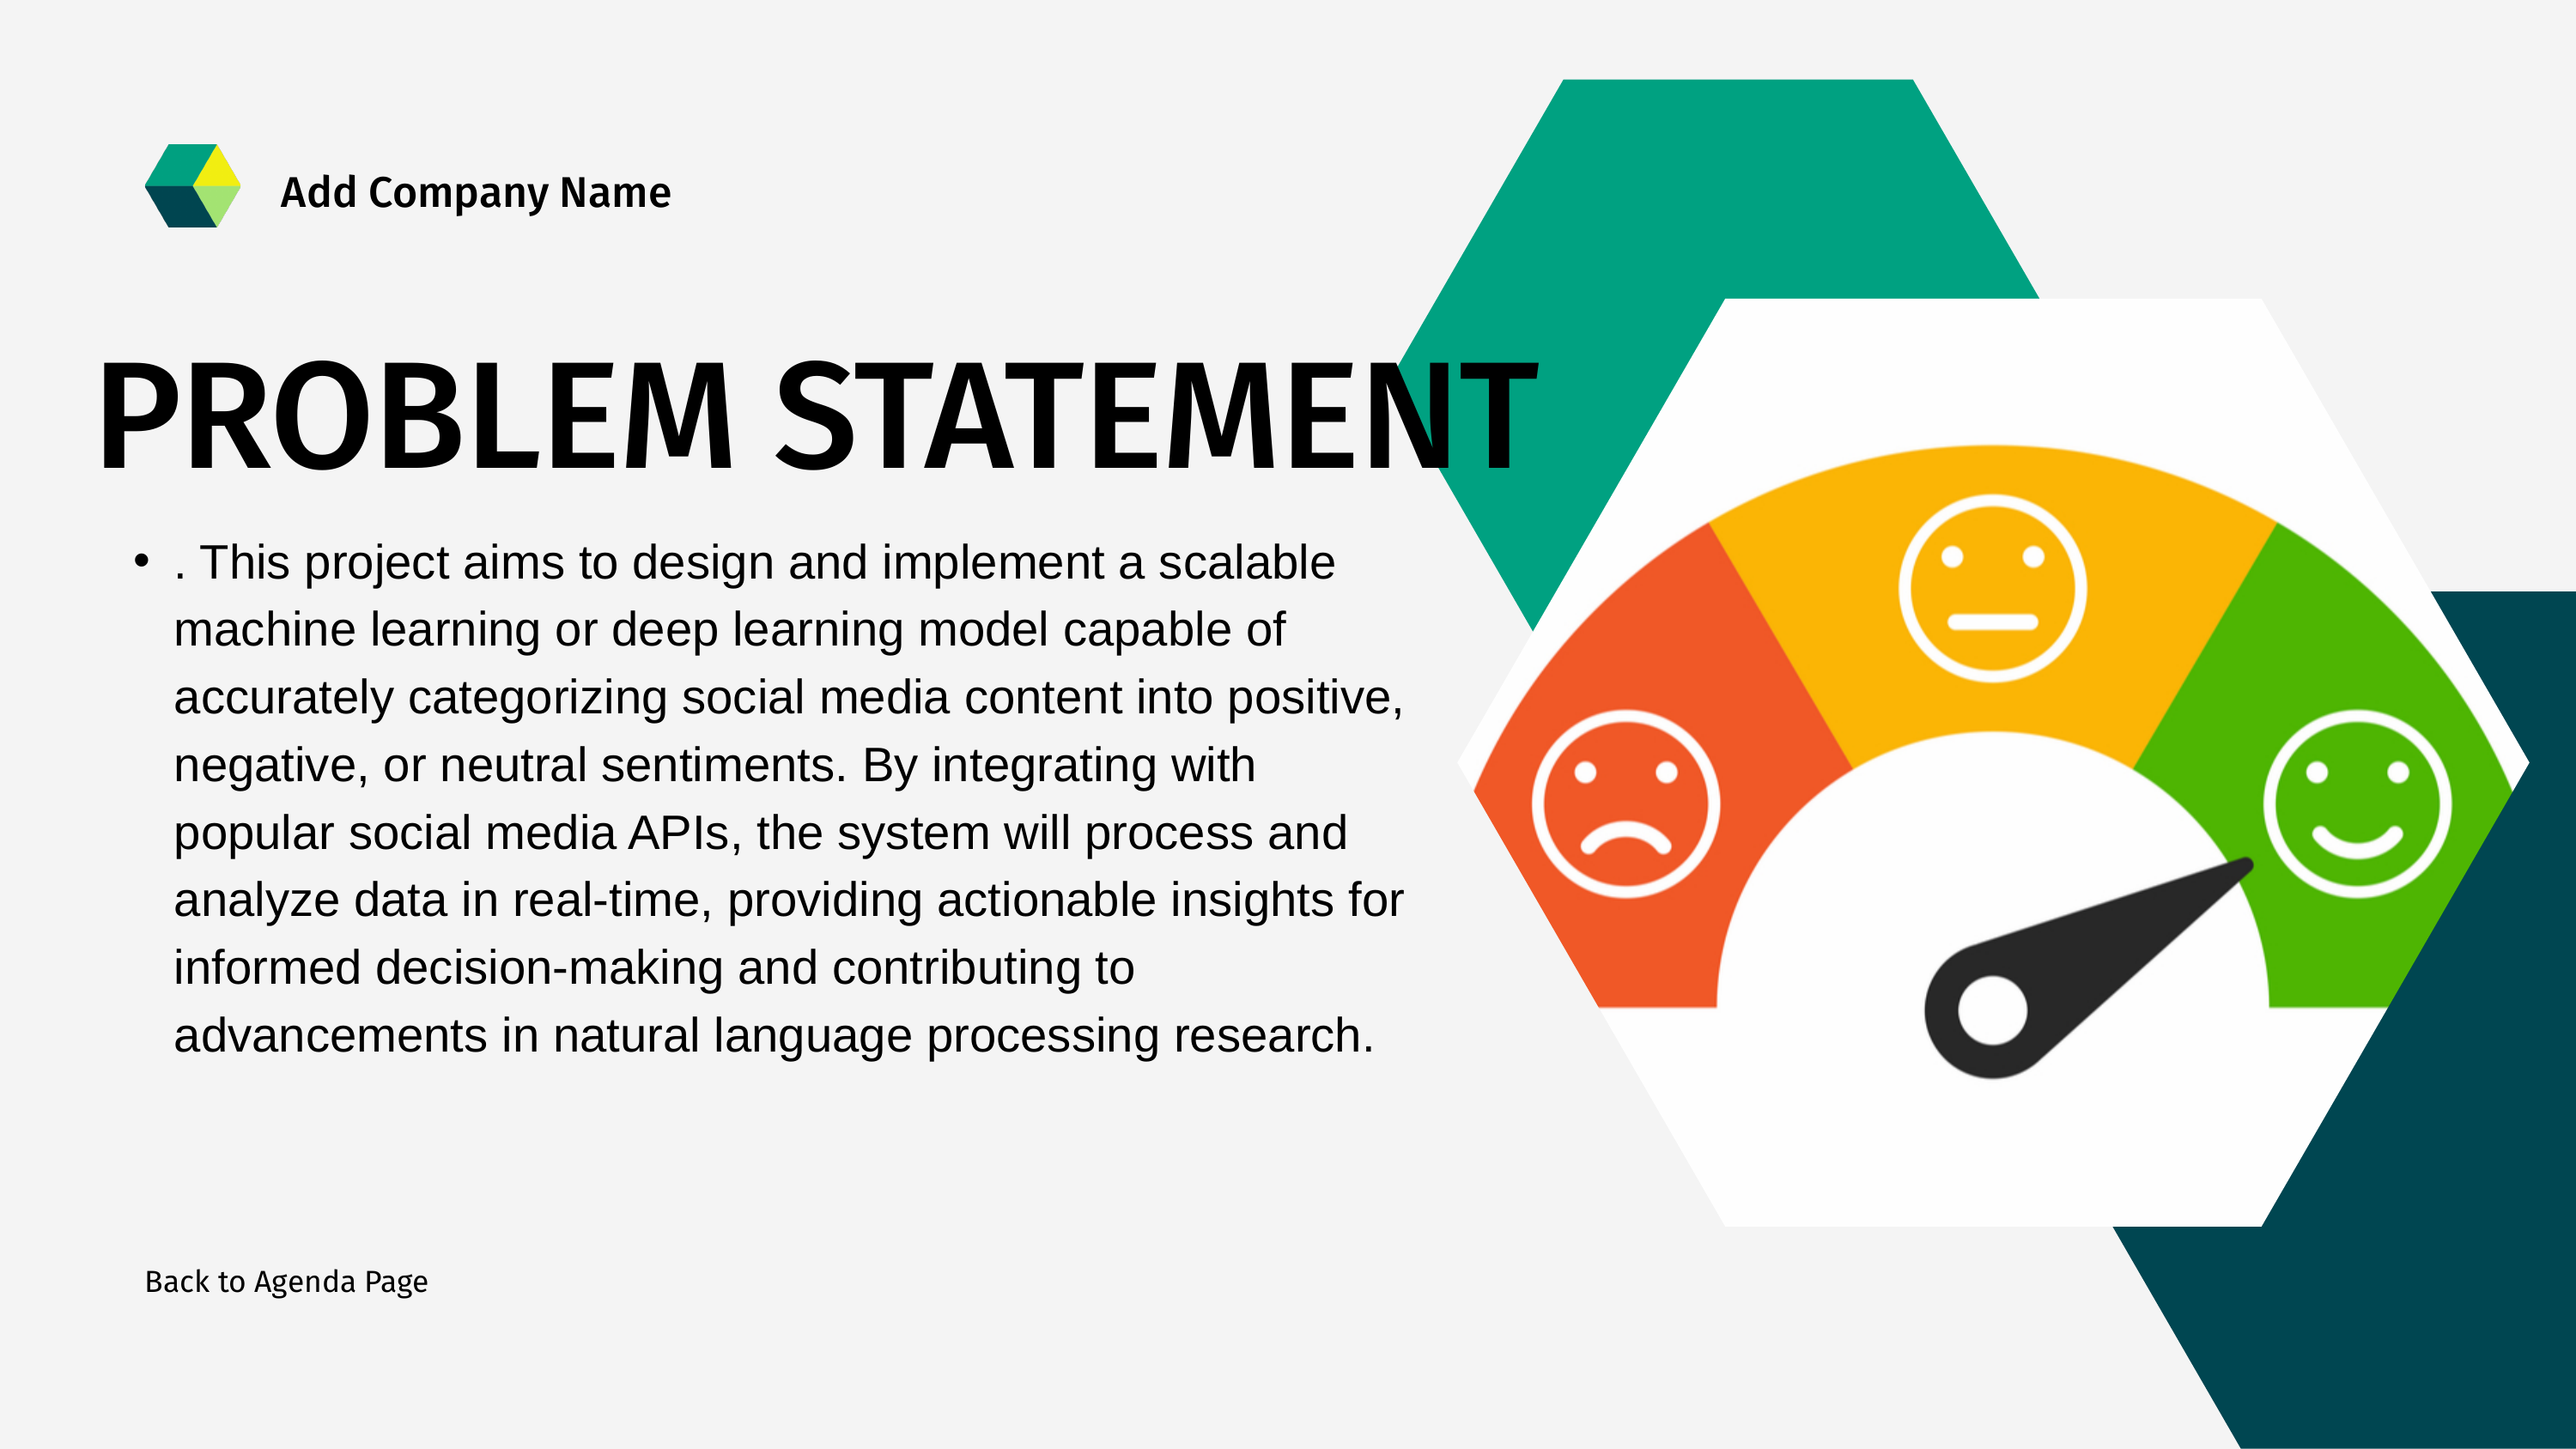

Add Company Name

PROBLEM STATEMENT
. This project aims to design and implement a scalable machine learning or deep learning model capable of accurately categorizing social media content into positive, negative, or neutral sentiments. By integrating with popular social media APIs, the system will process and analyze data in real-time, providing actionable insights for informed decision-making and contributing to advancements in natural language processing research.

Back to Agenda Page